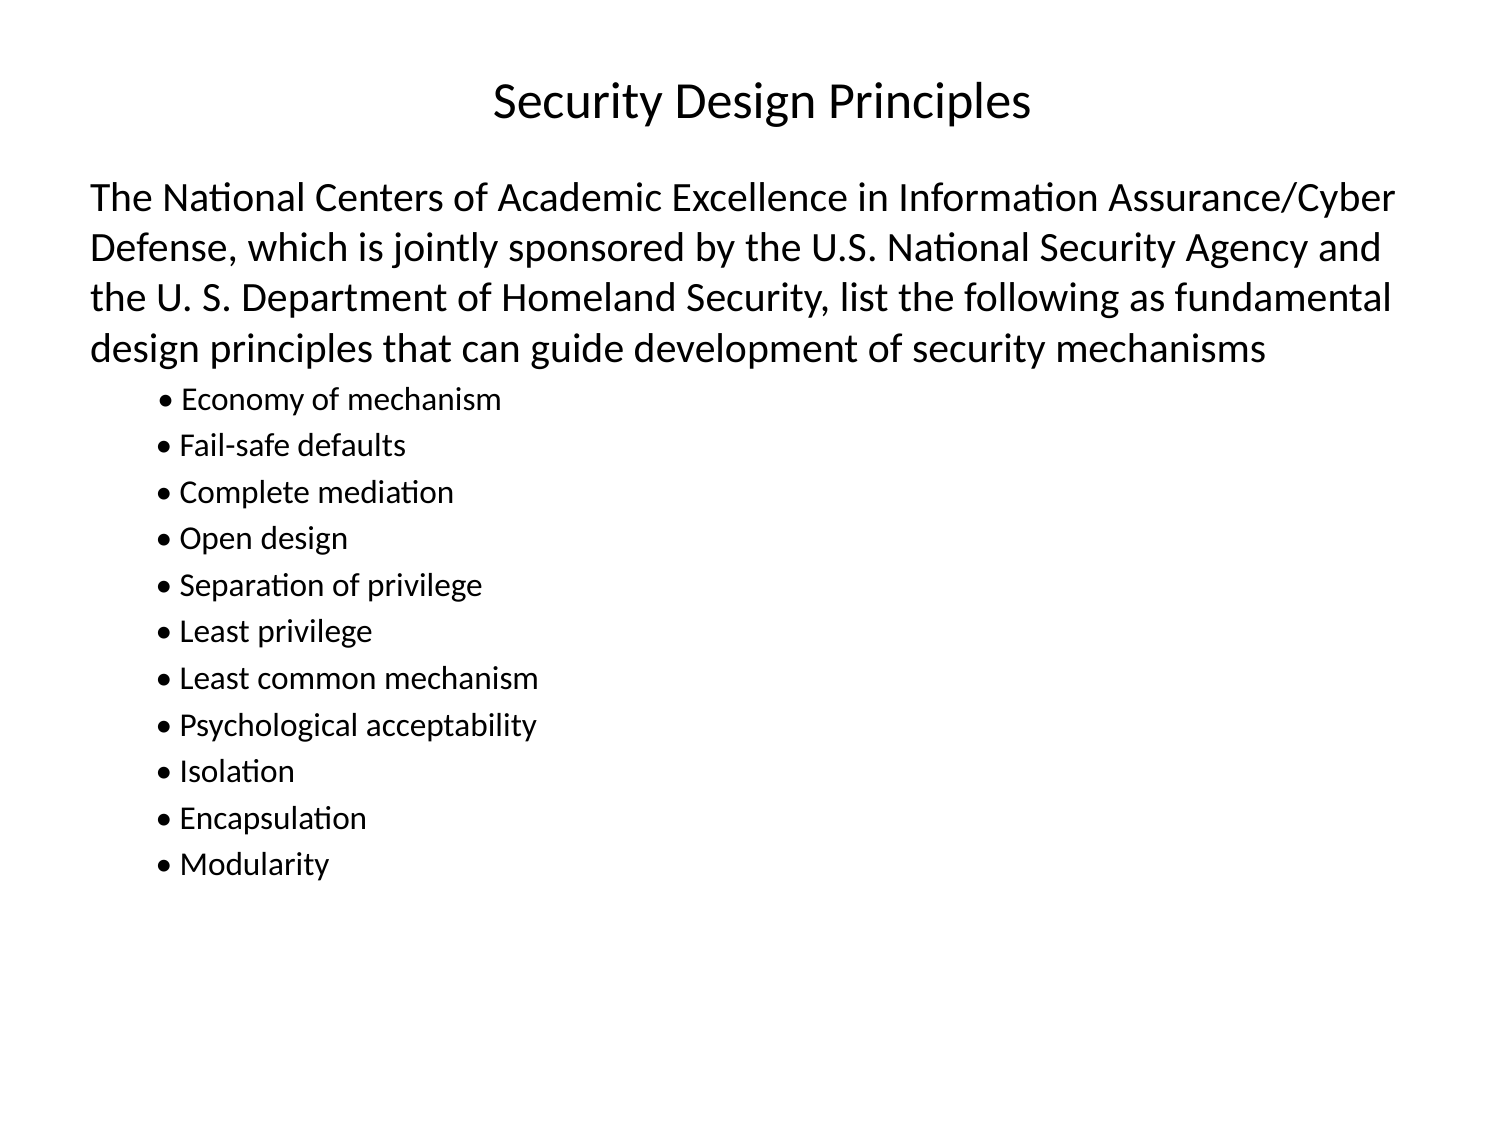

# Security Design Principles
The National Centers of Academic Excellence in Information Assurance/Cyber Defense, which is jointly sponsored by the U.S. National Security Agency and the U. S. Department of Homeland Security, list the following as fundamental design principles that can guide development of security mechanisms
         • Economy of mechanism
• Fail-safe defaults
• Complete mediation
• Open design
• Separation of privilege
• Least privilege
• Least common mechanism
• Psychological acceptability
• Isolation
• Encapsulation
• Modularity